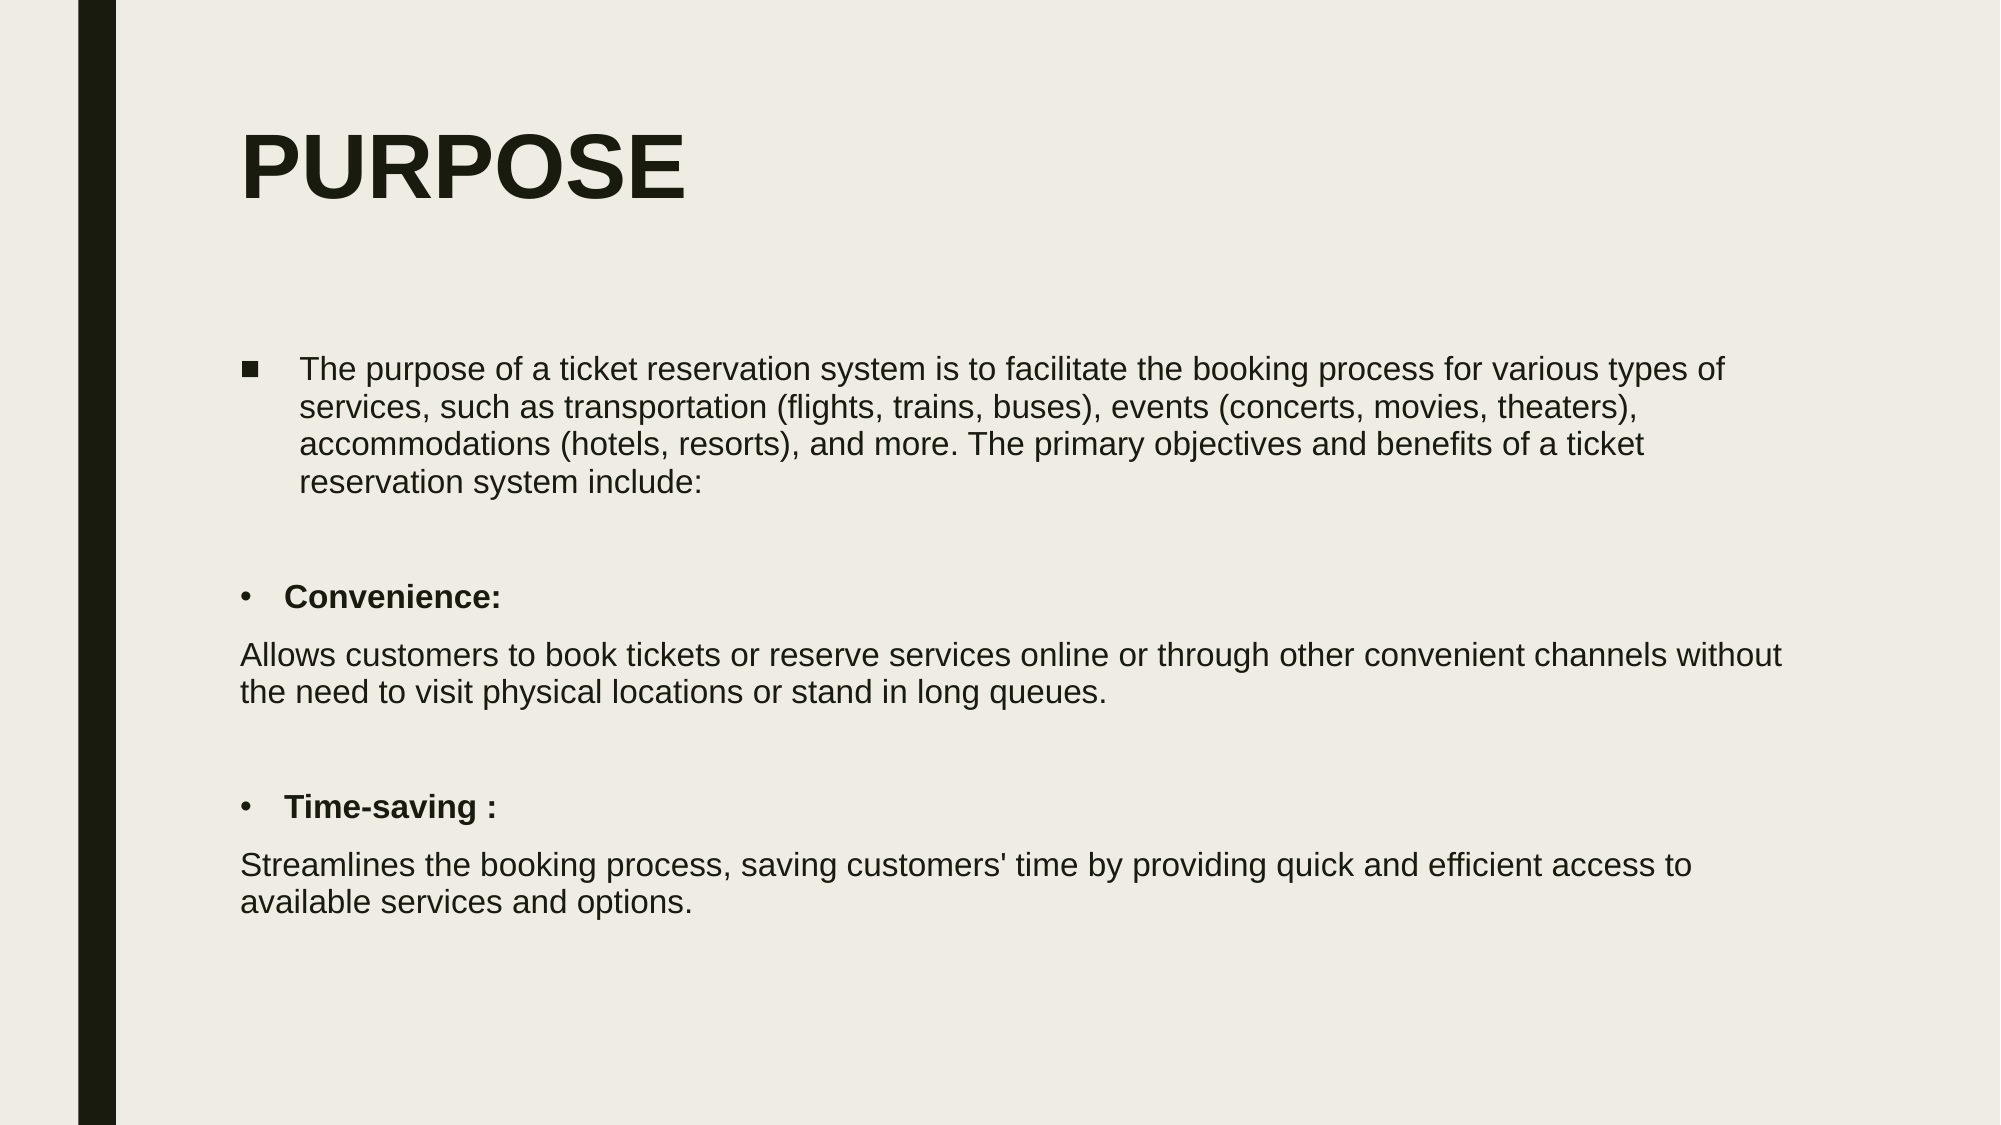

# PURPOSE
The purpose of a ticket reservation system is to facilitate the booking process for various types of services, such as transportation (flights, trains, buses), events (concerts, movies, theaters), accommodations (hotels, resorts), and more. The primary objectives and benefits of a ticket reservation system include:

Convenience:
Allows customers to book tickets or reserve services online or through other convenient channels without the need to visit physical locations or stand in long queues.

Time-saving :
Streamlines the booking process, saving customers' time by providing quick and efficient access to available services and options.